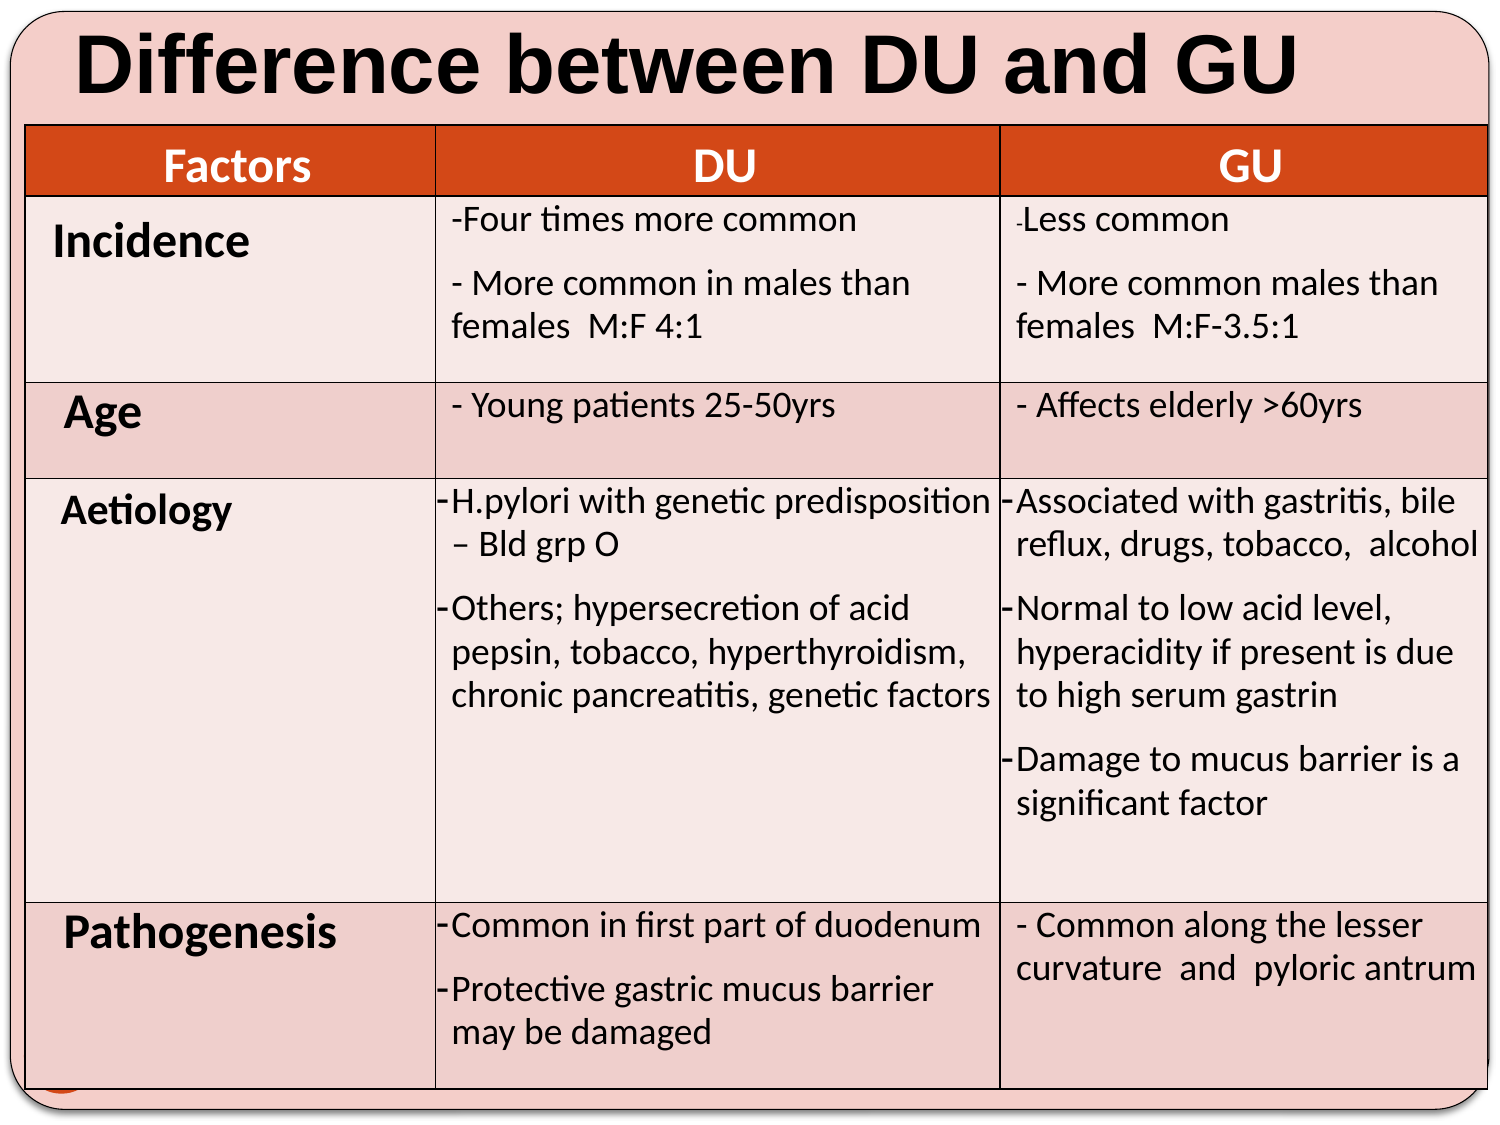

# Difference between DU and GU
| Factors | DU | GU |
| --- | --- | --- |
| Incidence | -Four times more common - More common in males than females M:F 4:1 | -Less common - More common males than females M:F-3.5:1 |
| Age | - Young patients 25-50yrs | - Affects elderly >60yrs |
| Aetiology | H.pylori with genetic predisposition – Bld grp O Others; hypersecretion of acid pepsin, tobacco, hyperthyroidism, chronic pancreatitis, genetic factors | Associated with gastritis, bile reflux, drugs, tobacco, alcohol Normal to low acid level, hyperacidity if present is due to high serum gastrin Damage to mucus barrier is a significant factor |
| Pathogenesis | Common in first part of duodenum Protective gastric mucus barrier may be damaged | - Common along the lesser curvature and pyloric antrum |
177